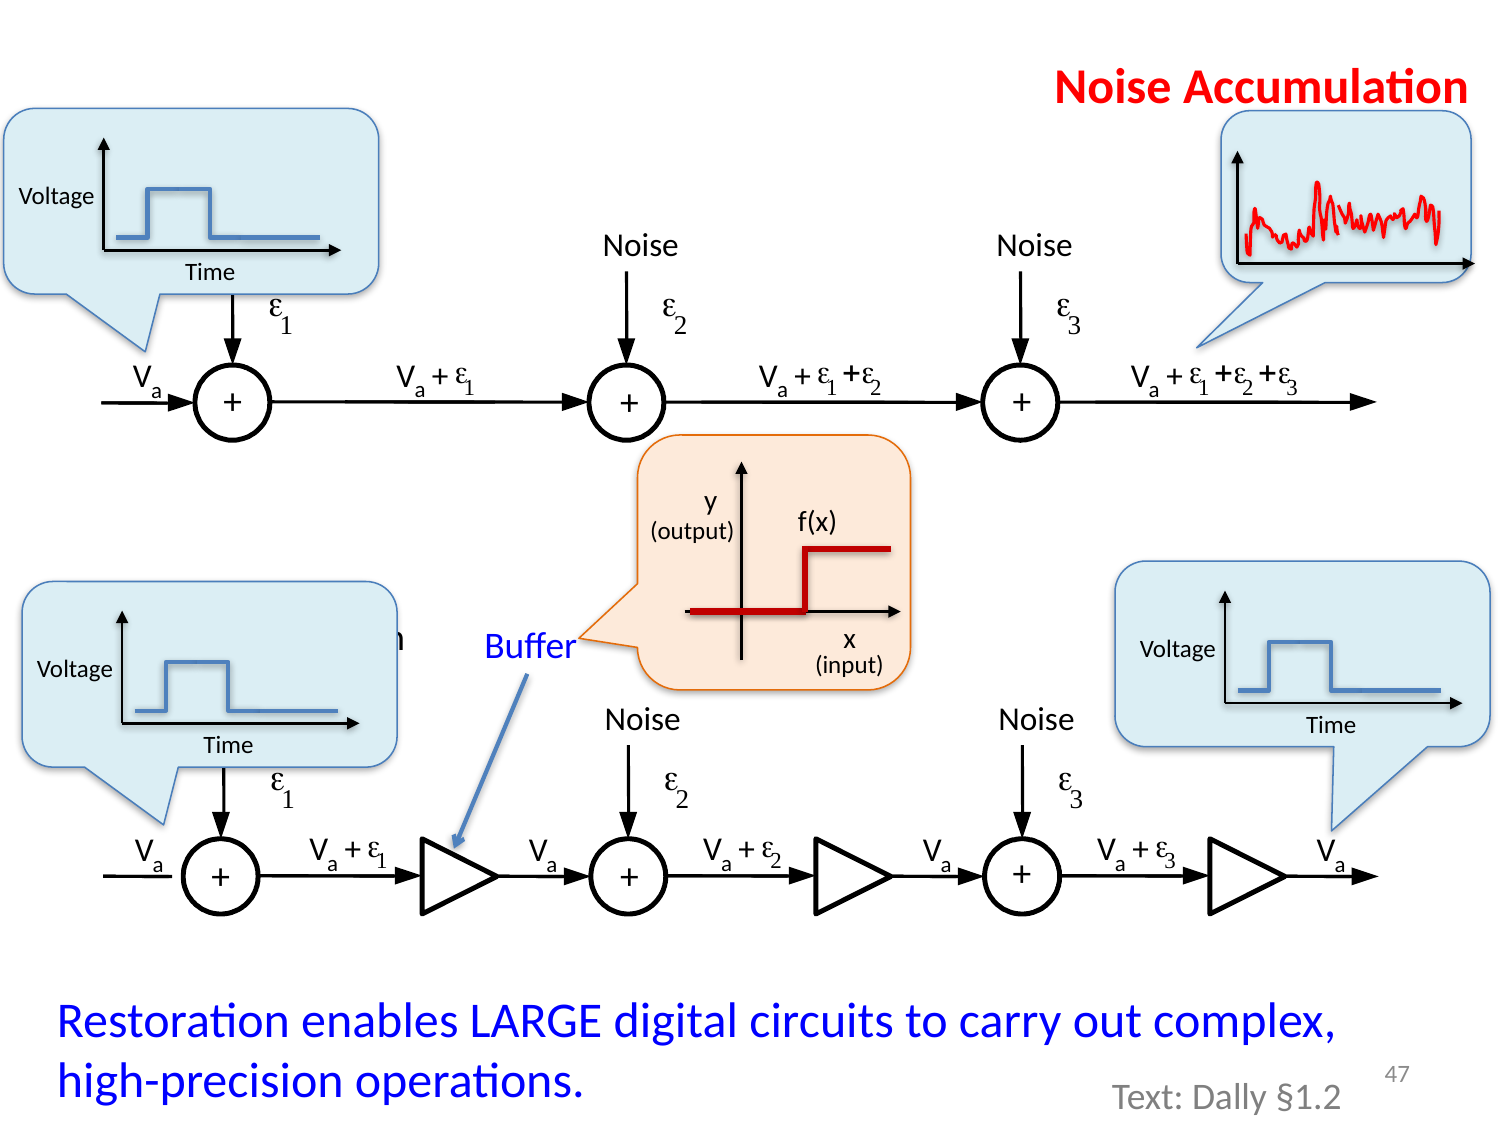

Noise Accumulation

Voltage
Time

Noise
Noise
Noise

ε
ε
ε
1
2
3

ε
ε
+ε
ε
+ε
+ε
V
+
V
+
V
+
V

1
1
2
1
2
3
a
a
a
a
+
+
+

y
x
f(x)
(output)

Voltage
Time

Voltage
Time
Signal Restoration

Noise
Noise
Noise

ε
ε
ε
1
2
3

ε
ε
ε
V
+
V
+
V
+
V
V
V
V

1
2
3
a
a
+
a
a
a
a
a
+
+

Buffer
(input)
Restoration enables LARGE digital circuits to carry out complex, high-precision operations.
47
Text: Dally §1.2